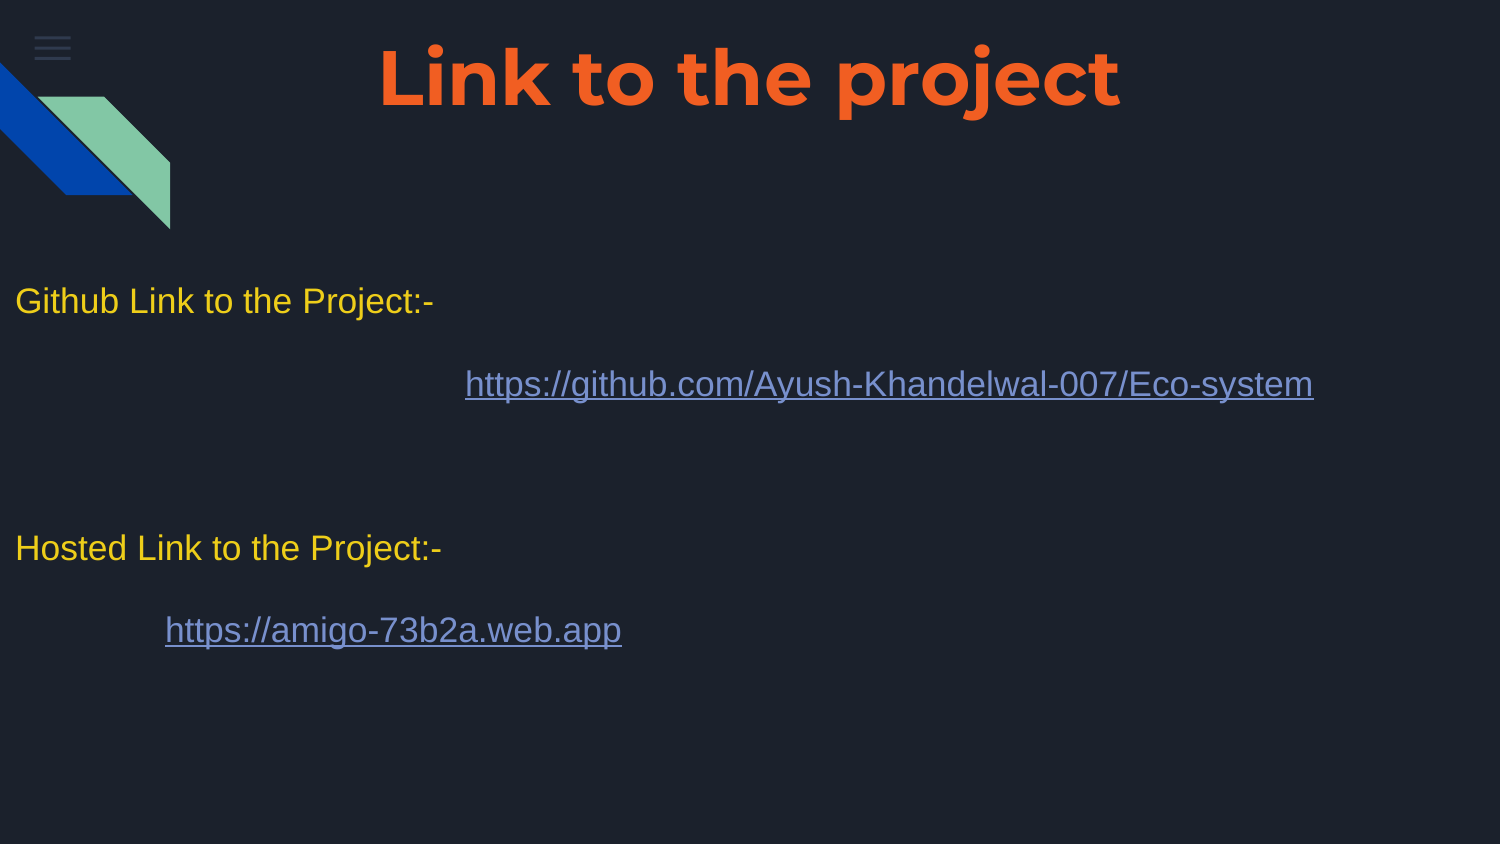

# Link to the project
Github Link to the Project:-
			https://github.com/Ayush-Khandelwal-007/Eco-system

Hosted Link to the Project:-
			https://amigo-73b2a.web.app